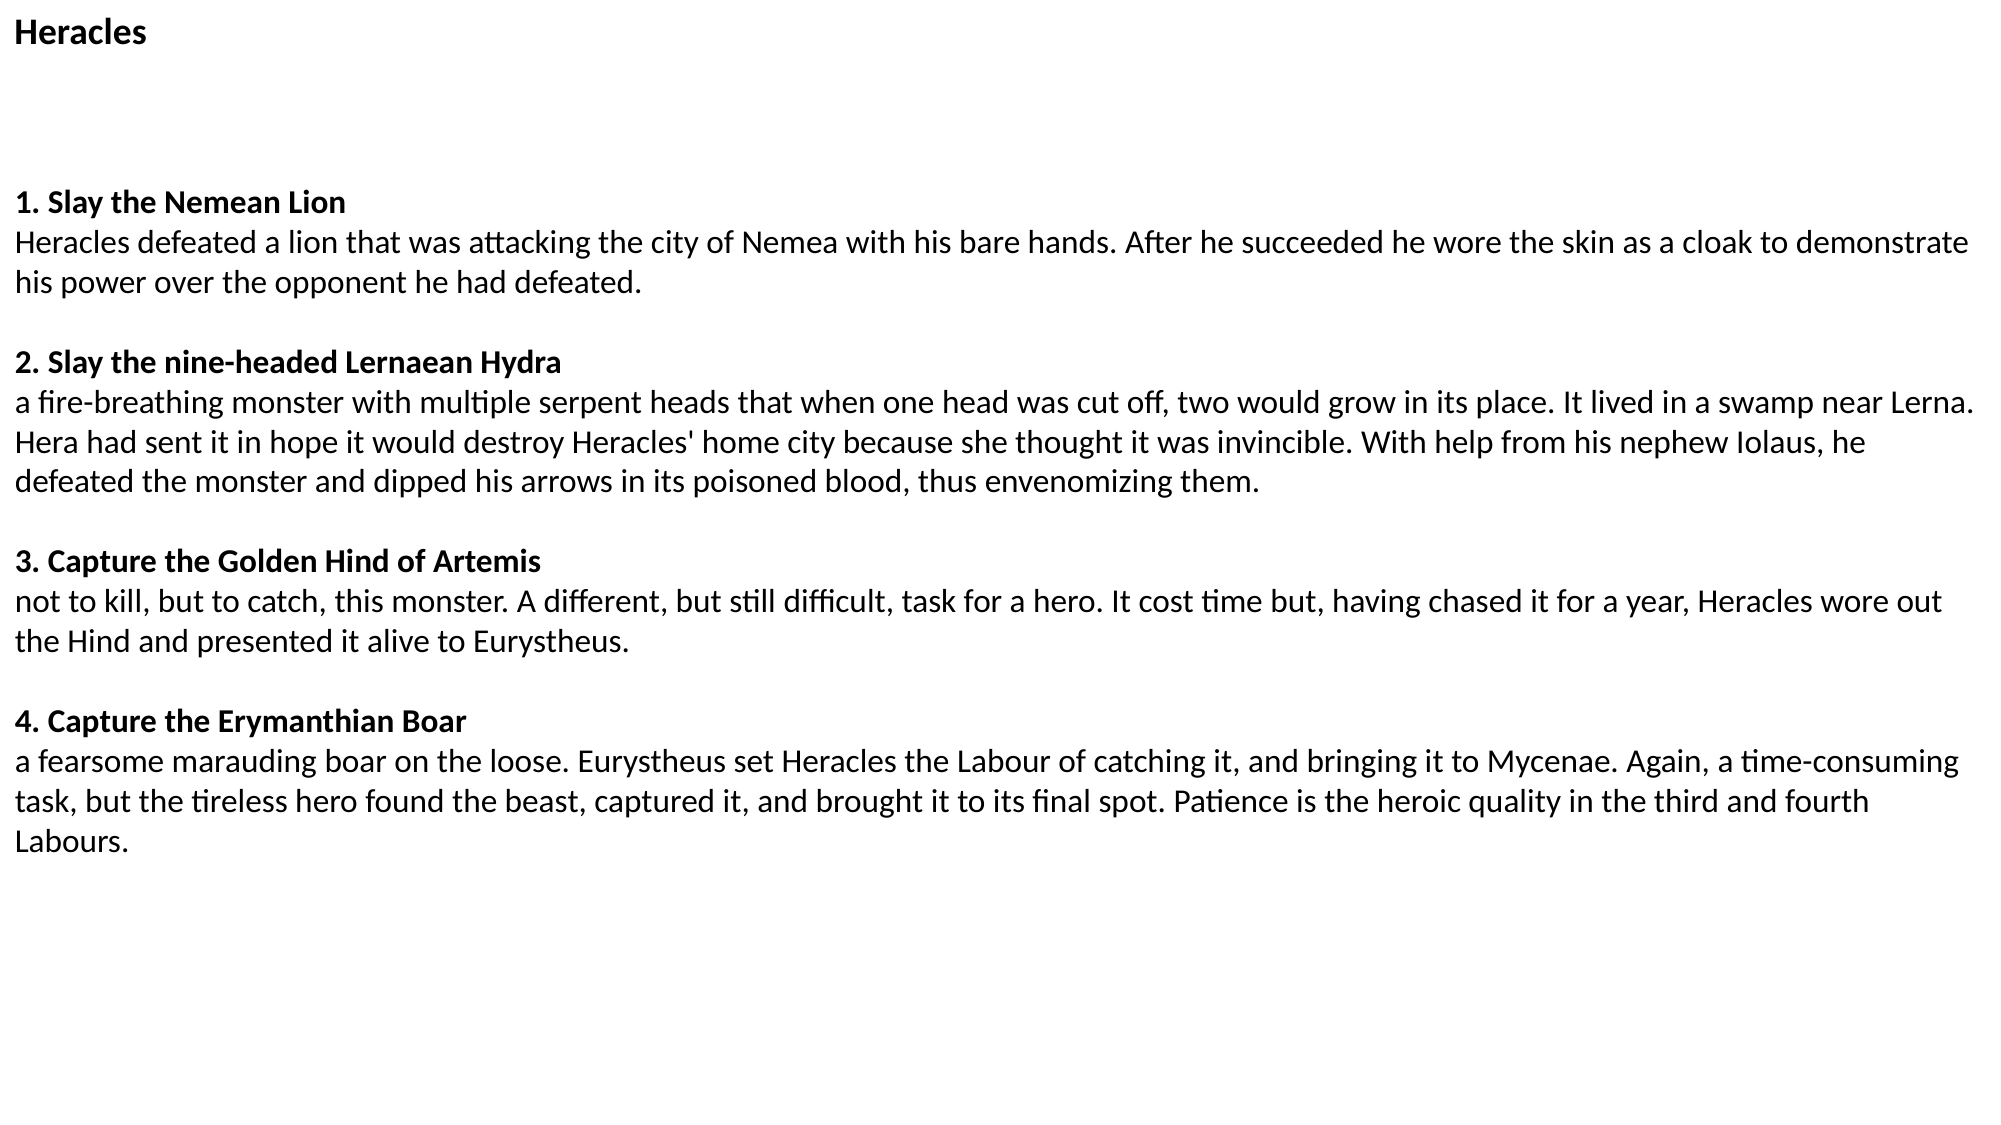

Heracles
1. Slay the Nemean Lion
Heracles defeated a lion that was attacking the city of Nemea with his bare hands. After he succeeded he wore the skin as a cloak to demonstrate his power over the opponent he had defeated.

2. Slay the nine-headed Lernaean Hydra
a fire-breathing monster with multiple serpent heads that when one head was cut off, two would grow in its place. It lived in a swamp near Lerna. Hera had sent it in hope it would destroy Heracles' home city because she thought it was invincible. With help from his nephew Iolaus, he defeated the monster and dipped his arrows in its poisoned blood, thus envenomizing them.

3. Capture the Golden Hind of Artemis
not to kill, but to catch, this monster. A different, but still difficult, task for a hero. It cost time but, having chased it for a year, Heracles wore out the Hind and presented it alive to Eurystheus.

4. Capture the Erymanthian Boar
a fearsome marauding boar on the loose. Eurystheus set Heracles the Labour of catching it, and bringing it to Mycenae. Again, a time-consuming task, but the tireless hero found the beast, captured it, and brought it to its final spot. Patience is the heroic quality in the third and fourth Labours.